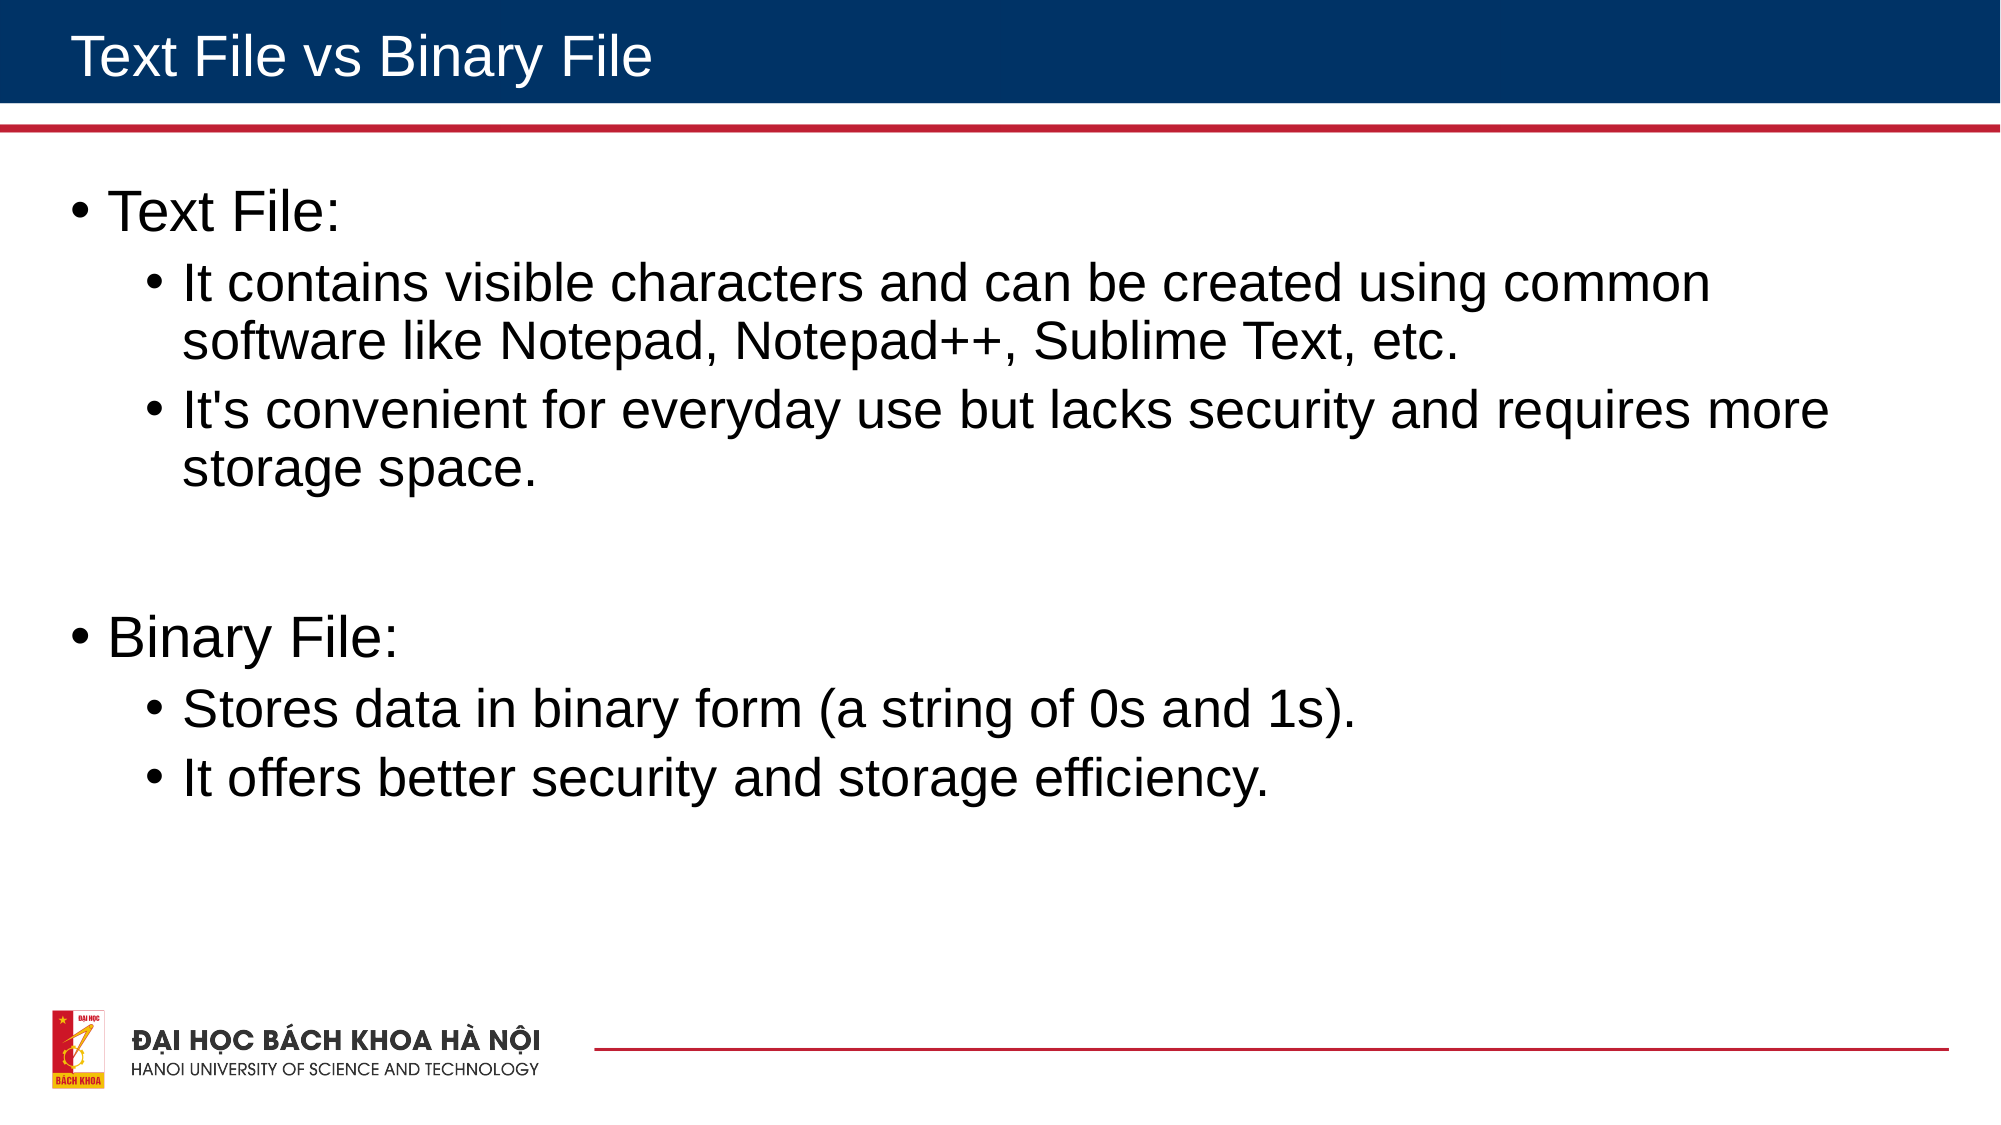

# Text File vs Binary File
Text File:
It contains visible characters and can be created using common software like Notepad, Notepad++, Sublime Text, etc.
It's convenient for everyday use but lacks security and requires more storage space.

Binary File:
Stores data in binary form (a string of 0s and 1s).
It offers better security and storage efficiency.